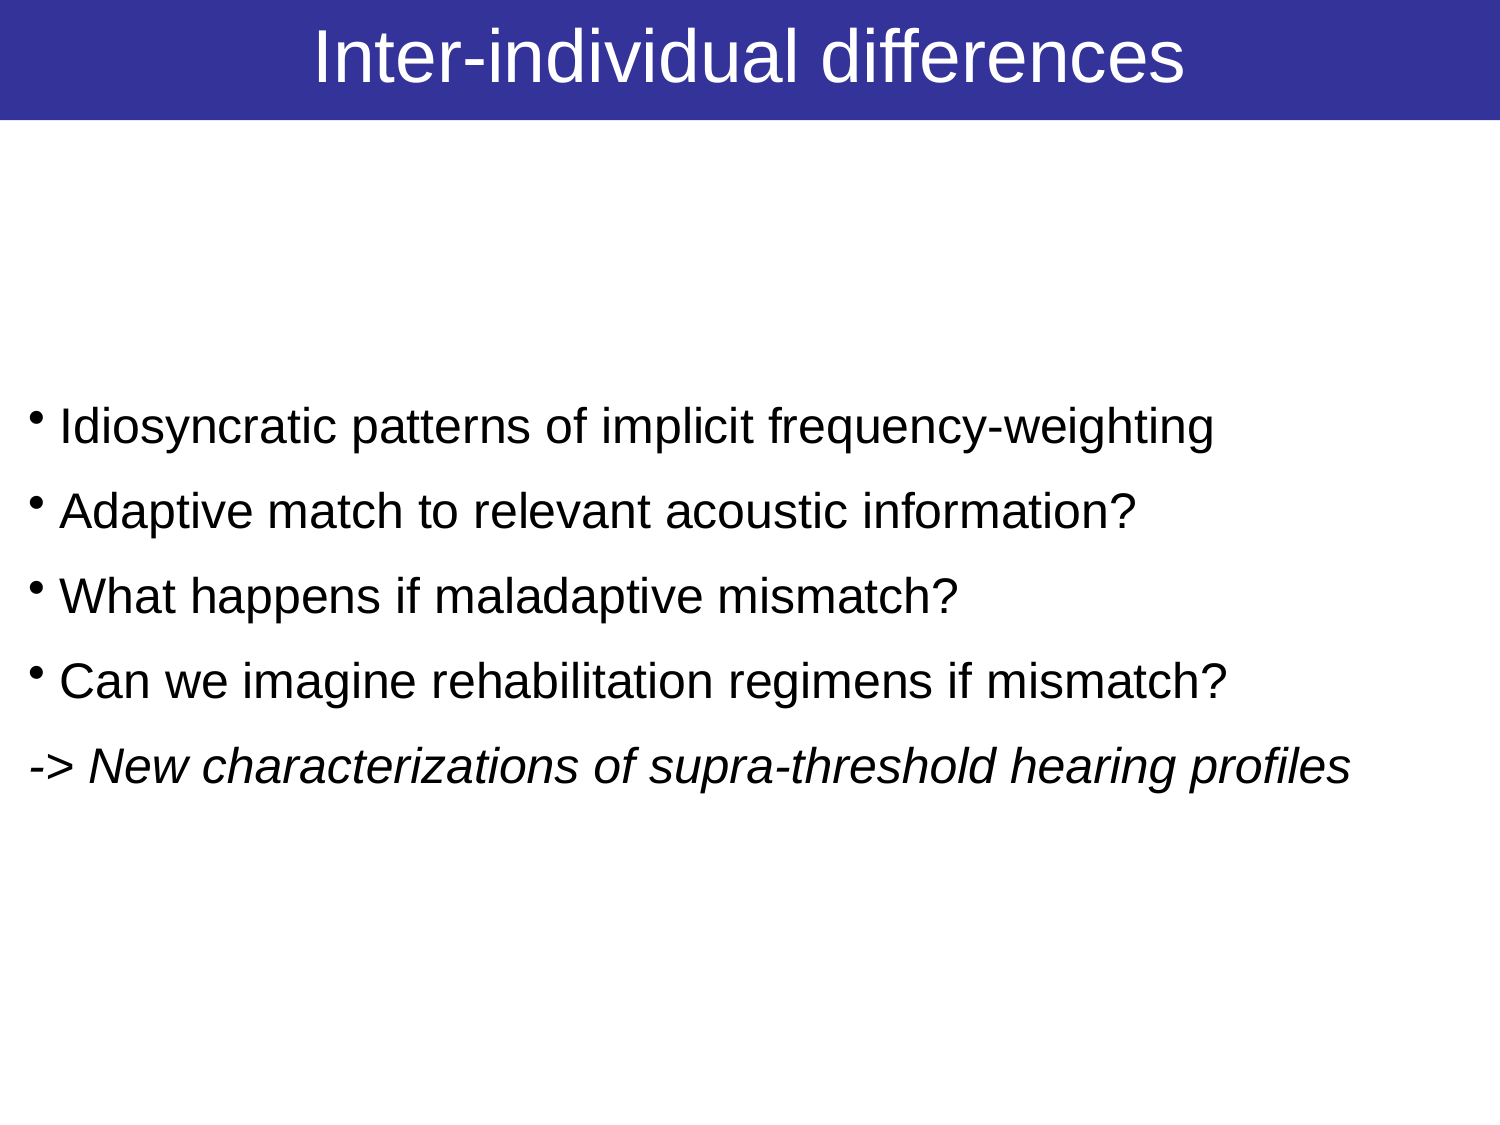

Inter-individual differences
 Idiosyncratic patterns of implicit frequency-weighting
 Adaptive match to relevant acoustic information?
 What happens if maladaptive mismatch?
 Can we imagine rehabilitation regimens if mismatch?
-> New characterizations of supra-threshold hearing profiles